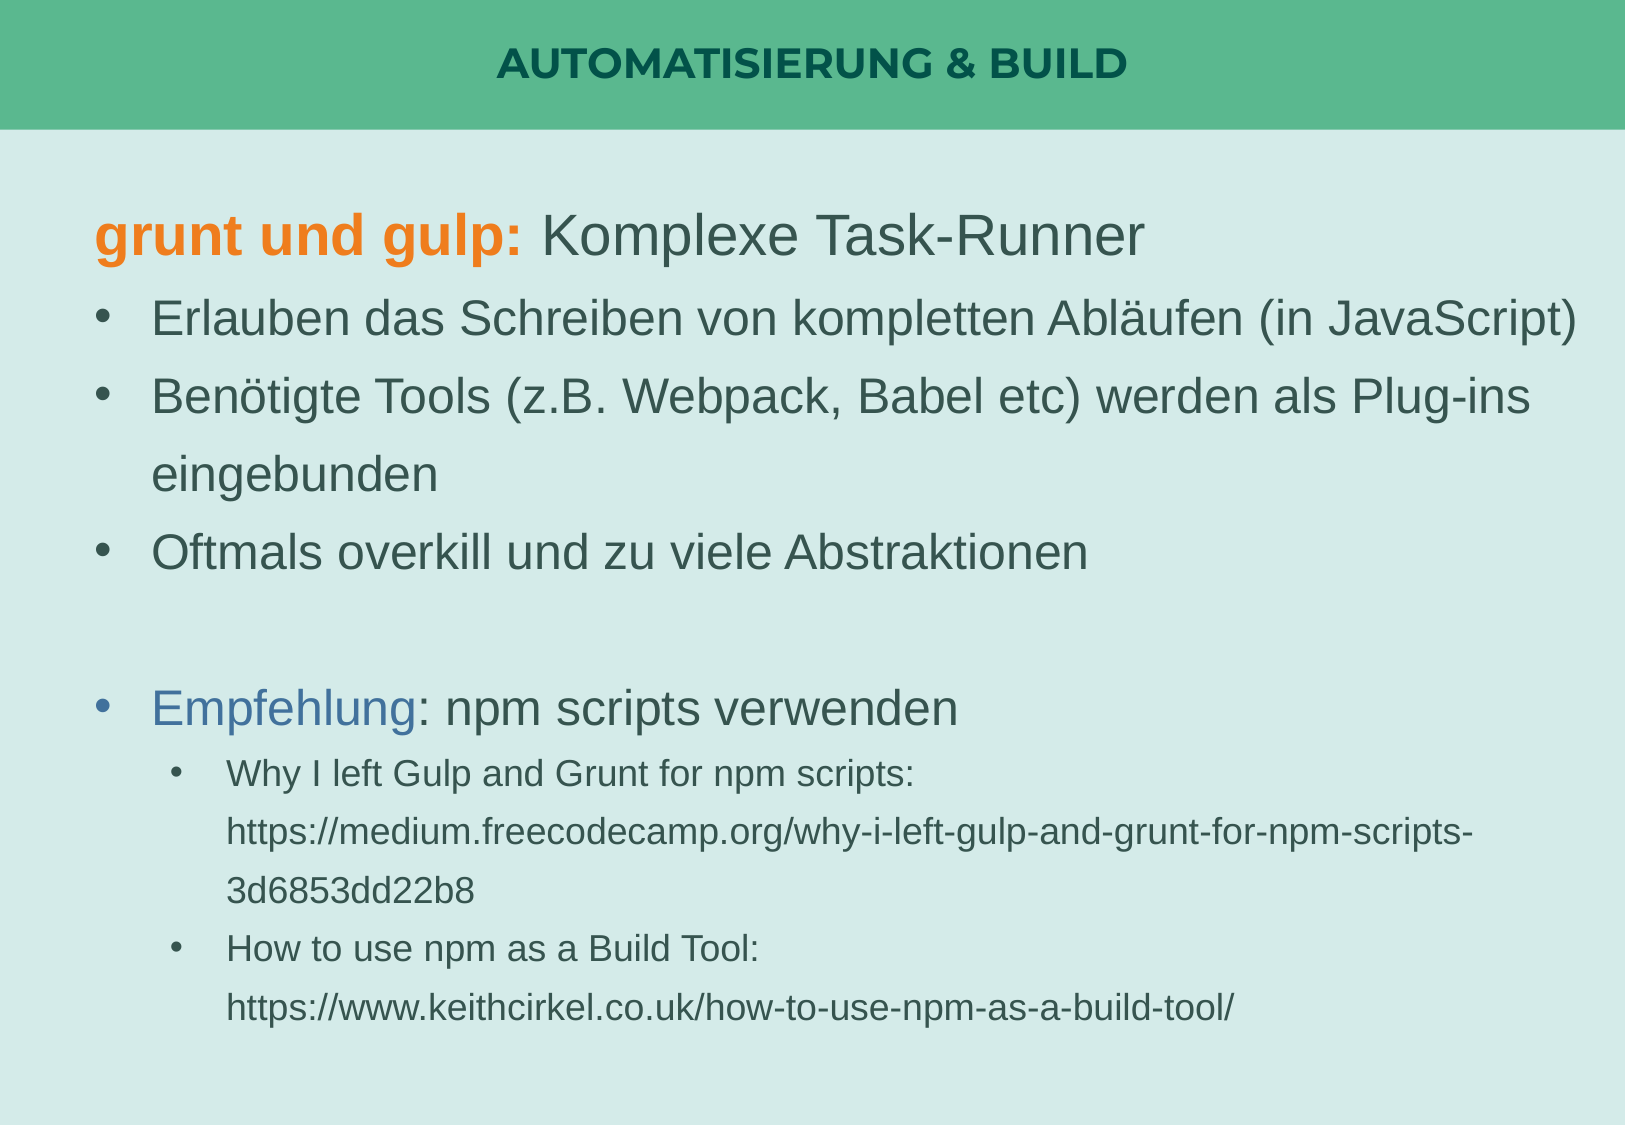

# Automatisierung & Build
grunt und gulp: Komplexe Task-Runner
Erlauben das Schreiben von kompletten Abläufen (in JavaScript)
Benötigte Tools (z.B. Webpack, Babel etc) werden als Plug-ins eingebunden
Oftmals overkill und zu viele Abstraktionen

Empfehlung: npm scripts verwenden
Why I left Gulp and Grunt for npm scripts:
https://medium.freecodecamp.org/why-i-left-gulp-and-grunt-for-npm-scripts-3d6853dd22b8
How to use npm as a Build Tool:
https://www.keithcirkel.co.uk/how-to-use-npm-as-a-build-tool/